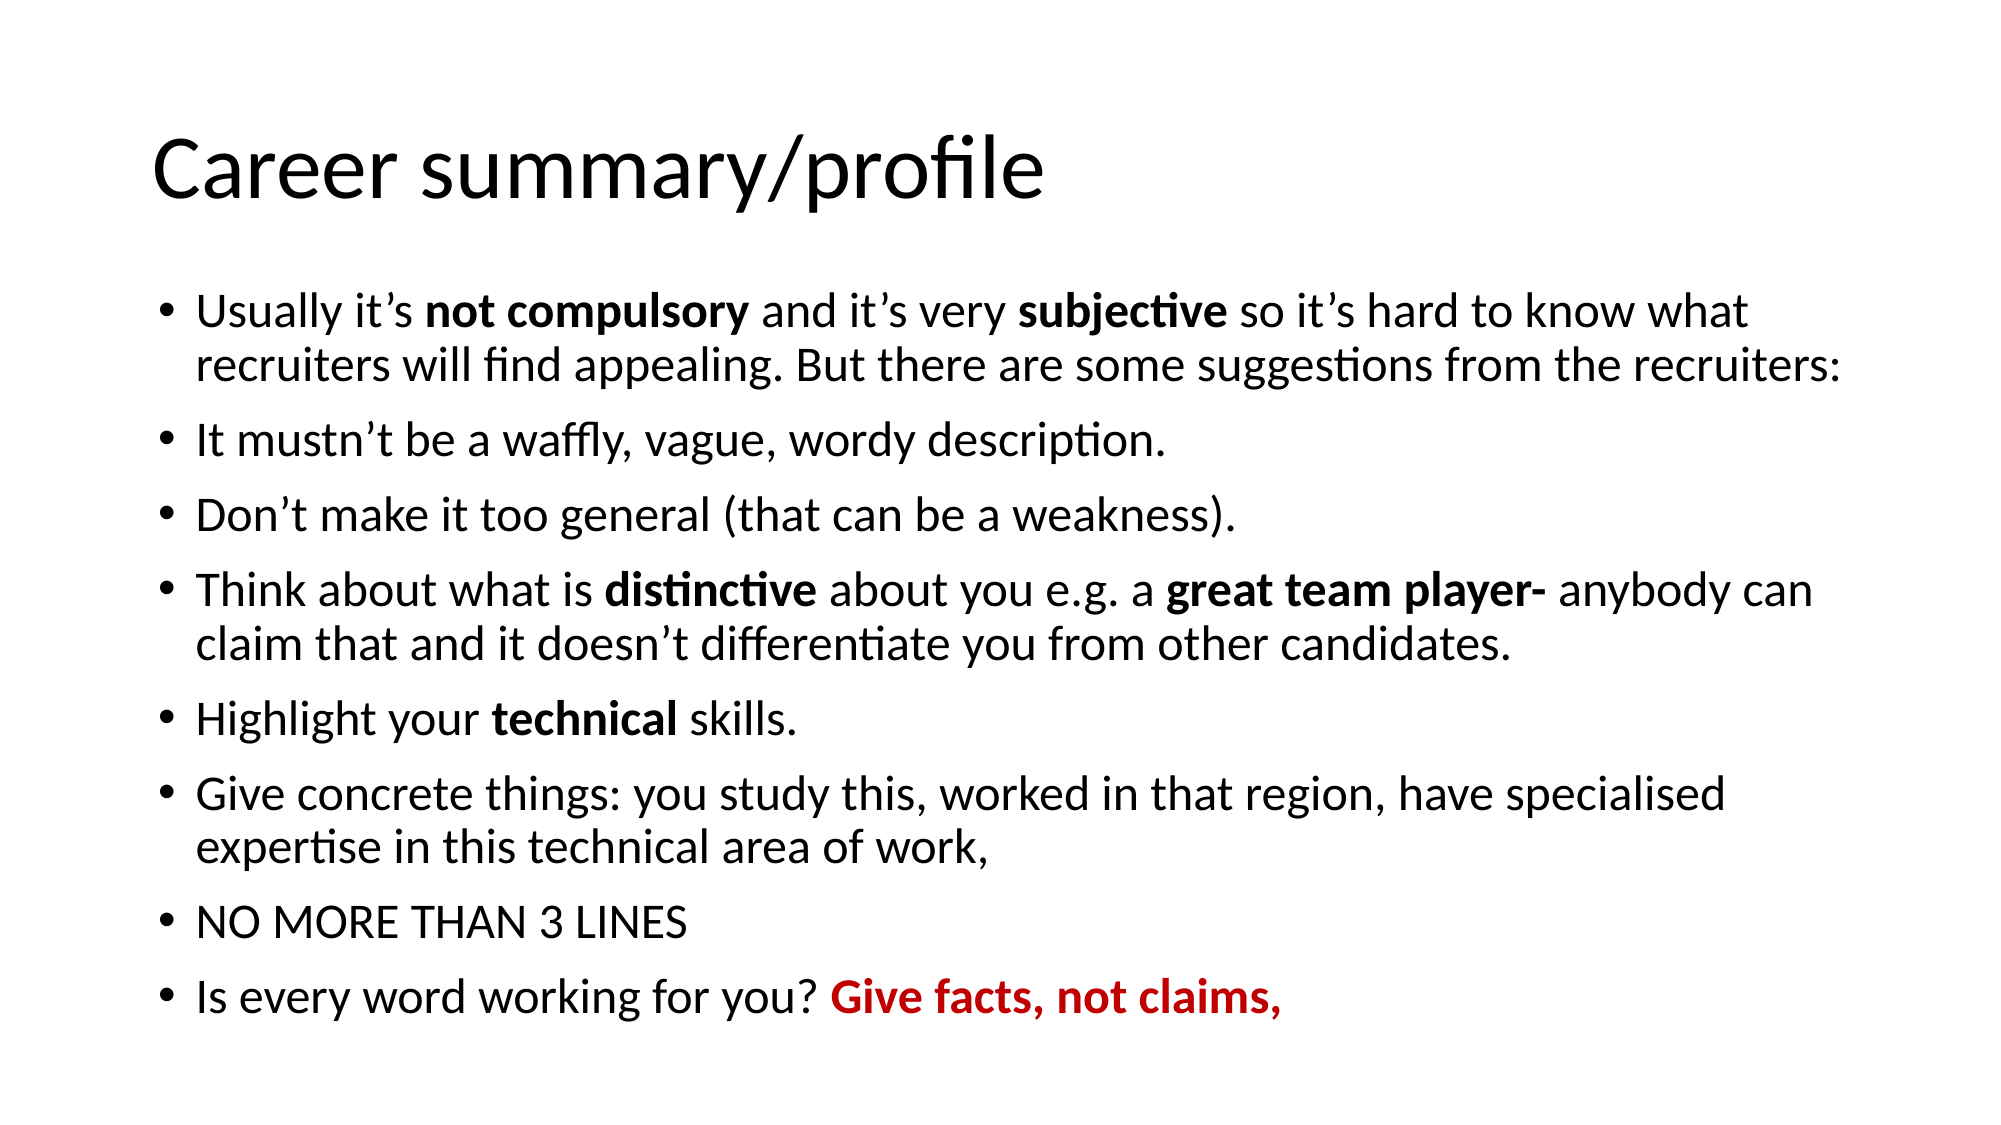

# Career summary/profile
Usually it’s not compulsory and it’s very subjective so it’s hard to know what recruiters will find appealing. But there are some suggestions from the recruiters:
It mustn’t be a waffly, vague, wordy description.
Don’t make it too general (that can be a weakness).
Think about what is distinctive about you e.g. a great team player- anybody can claim that and it doesn’t differentiate you from other candidates.
Highlight your technical skills.
Give concrete things: you study this, worked in that region, have specialised expertise in this technical area of work,
NO MORE THAN 3 LINES
Is every word working for you? Give facts, not claims,